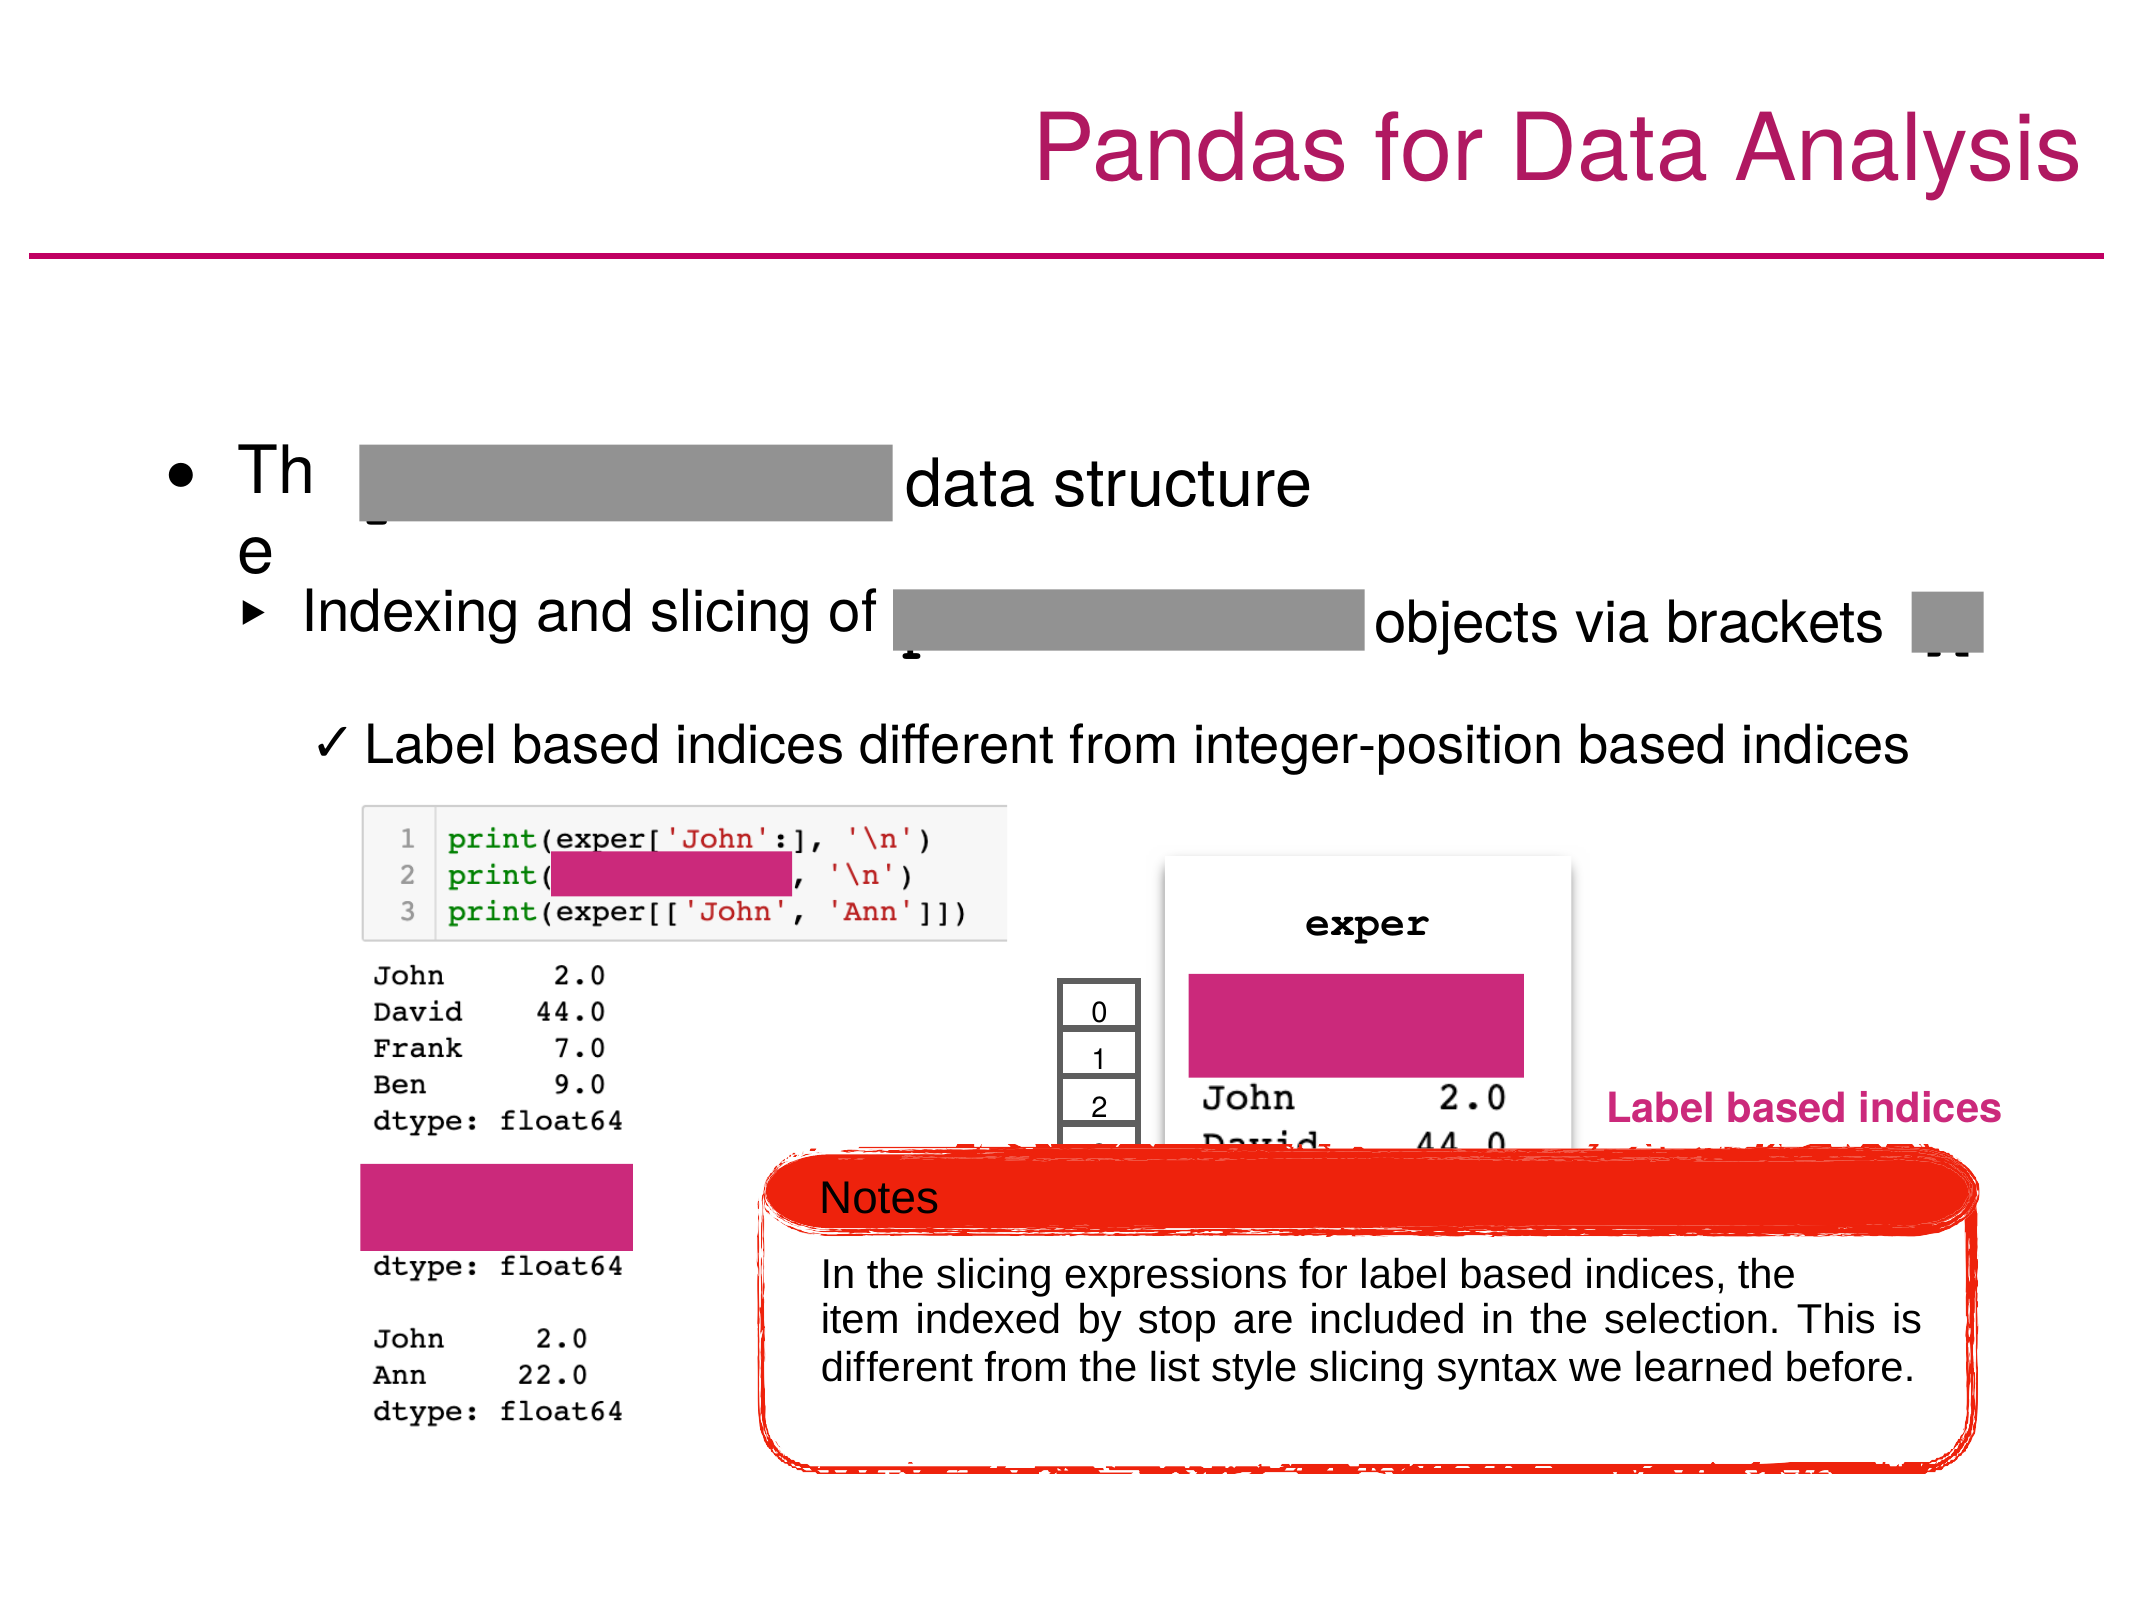

# Pandas for Data Analysis

The
data structure
pandas.Series

Indexing and slicing of
objects via brackets
pandas.Series

[]

Label based indices diﬀerent from integer-position based indices

exper

0
1

Label based indices
2

3

Notes

4

5
In the slicing expressions for label based indices, the

item indexed by stop are included in the selection. This is different from the list style slicing syntax we learned before.